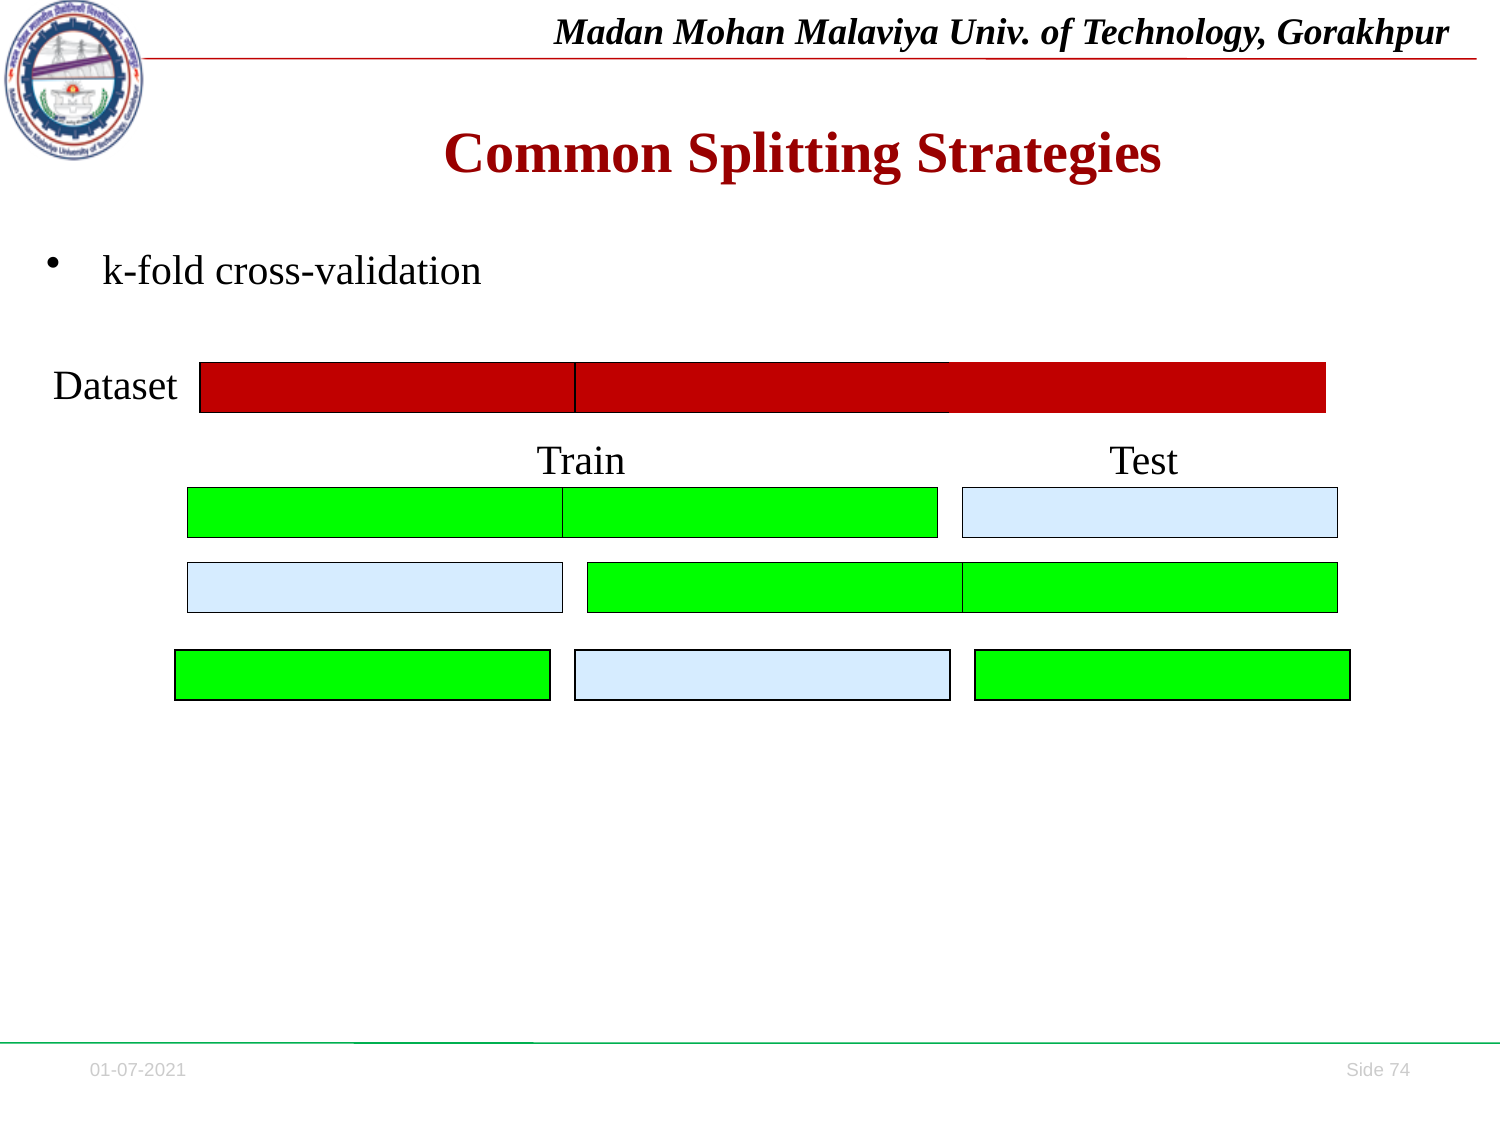

# Common Splitting Strategies
k-fold cross-validation

Dataset

Train
Test